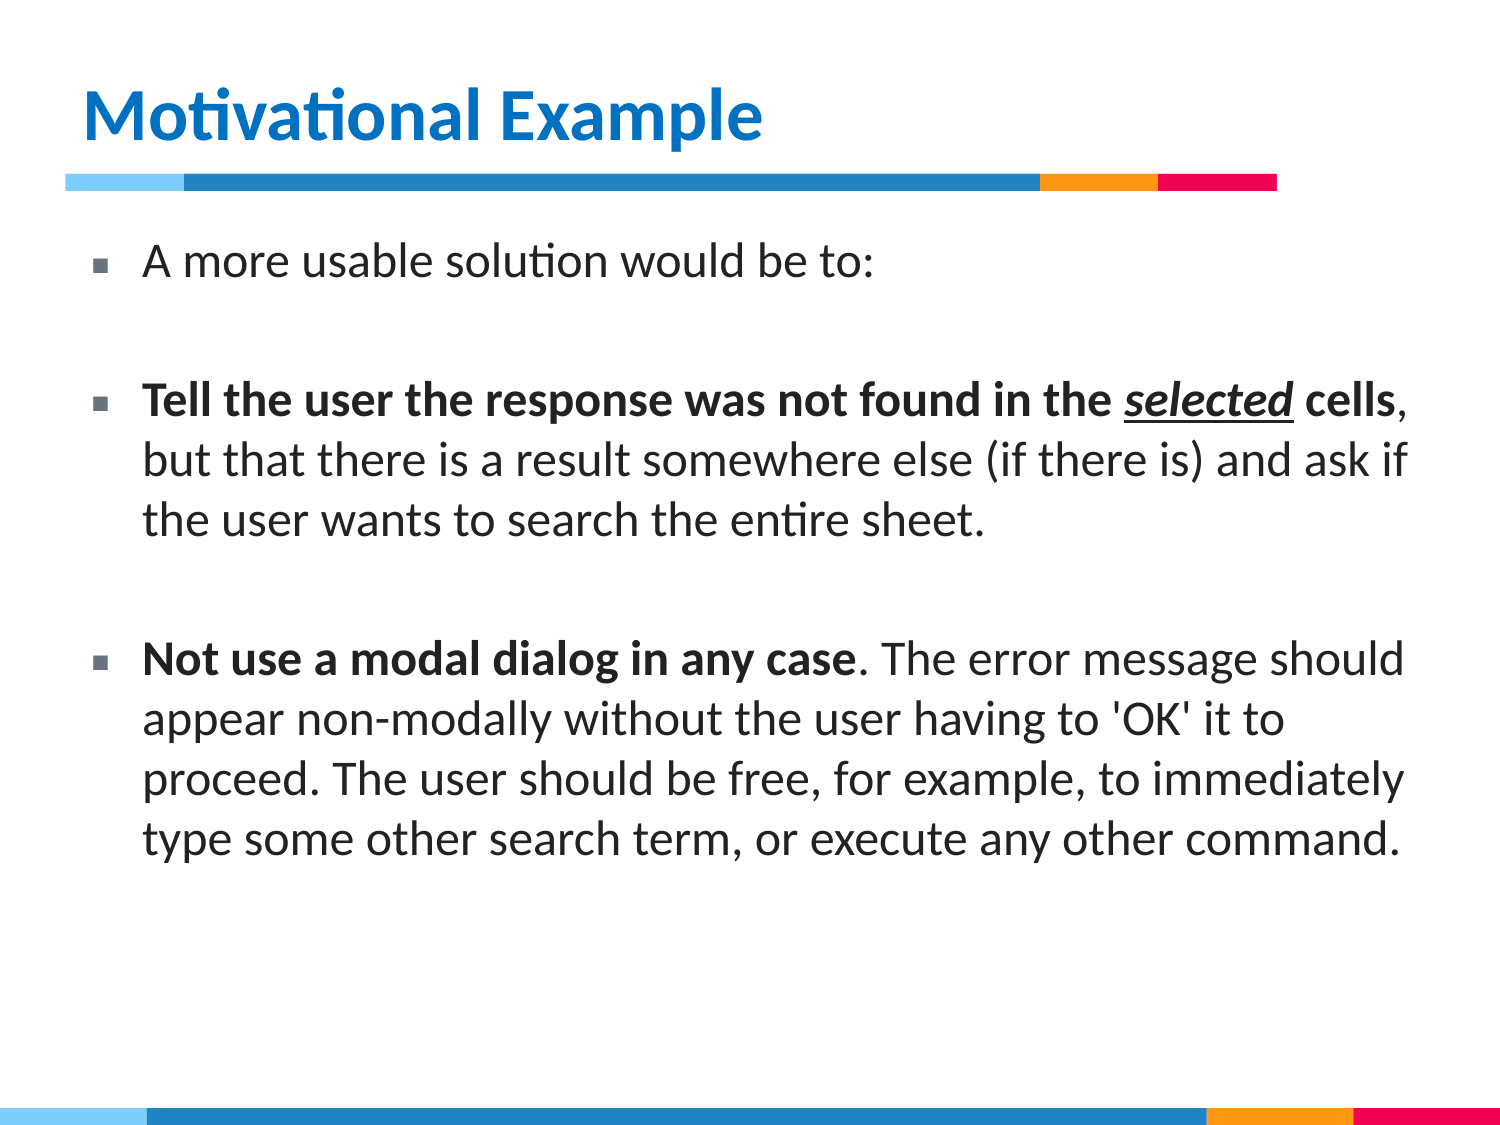

# Motivational Example
A more usable solution would be to:

Tell the user the response was not found in the selected cells, but that there is a result somewhere else (if there is) and ask if the user wants to search the entire sheet.

Not use a modal dialog in any case. The error message should appear non-modally without the user having to 'OK' it to proceed. The user should be free, for example, to immediately type some other search term, or execute any other command.